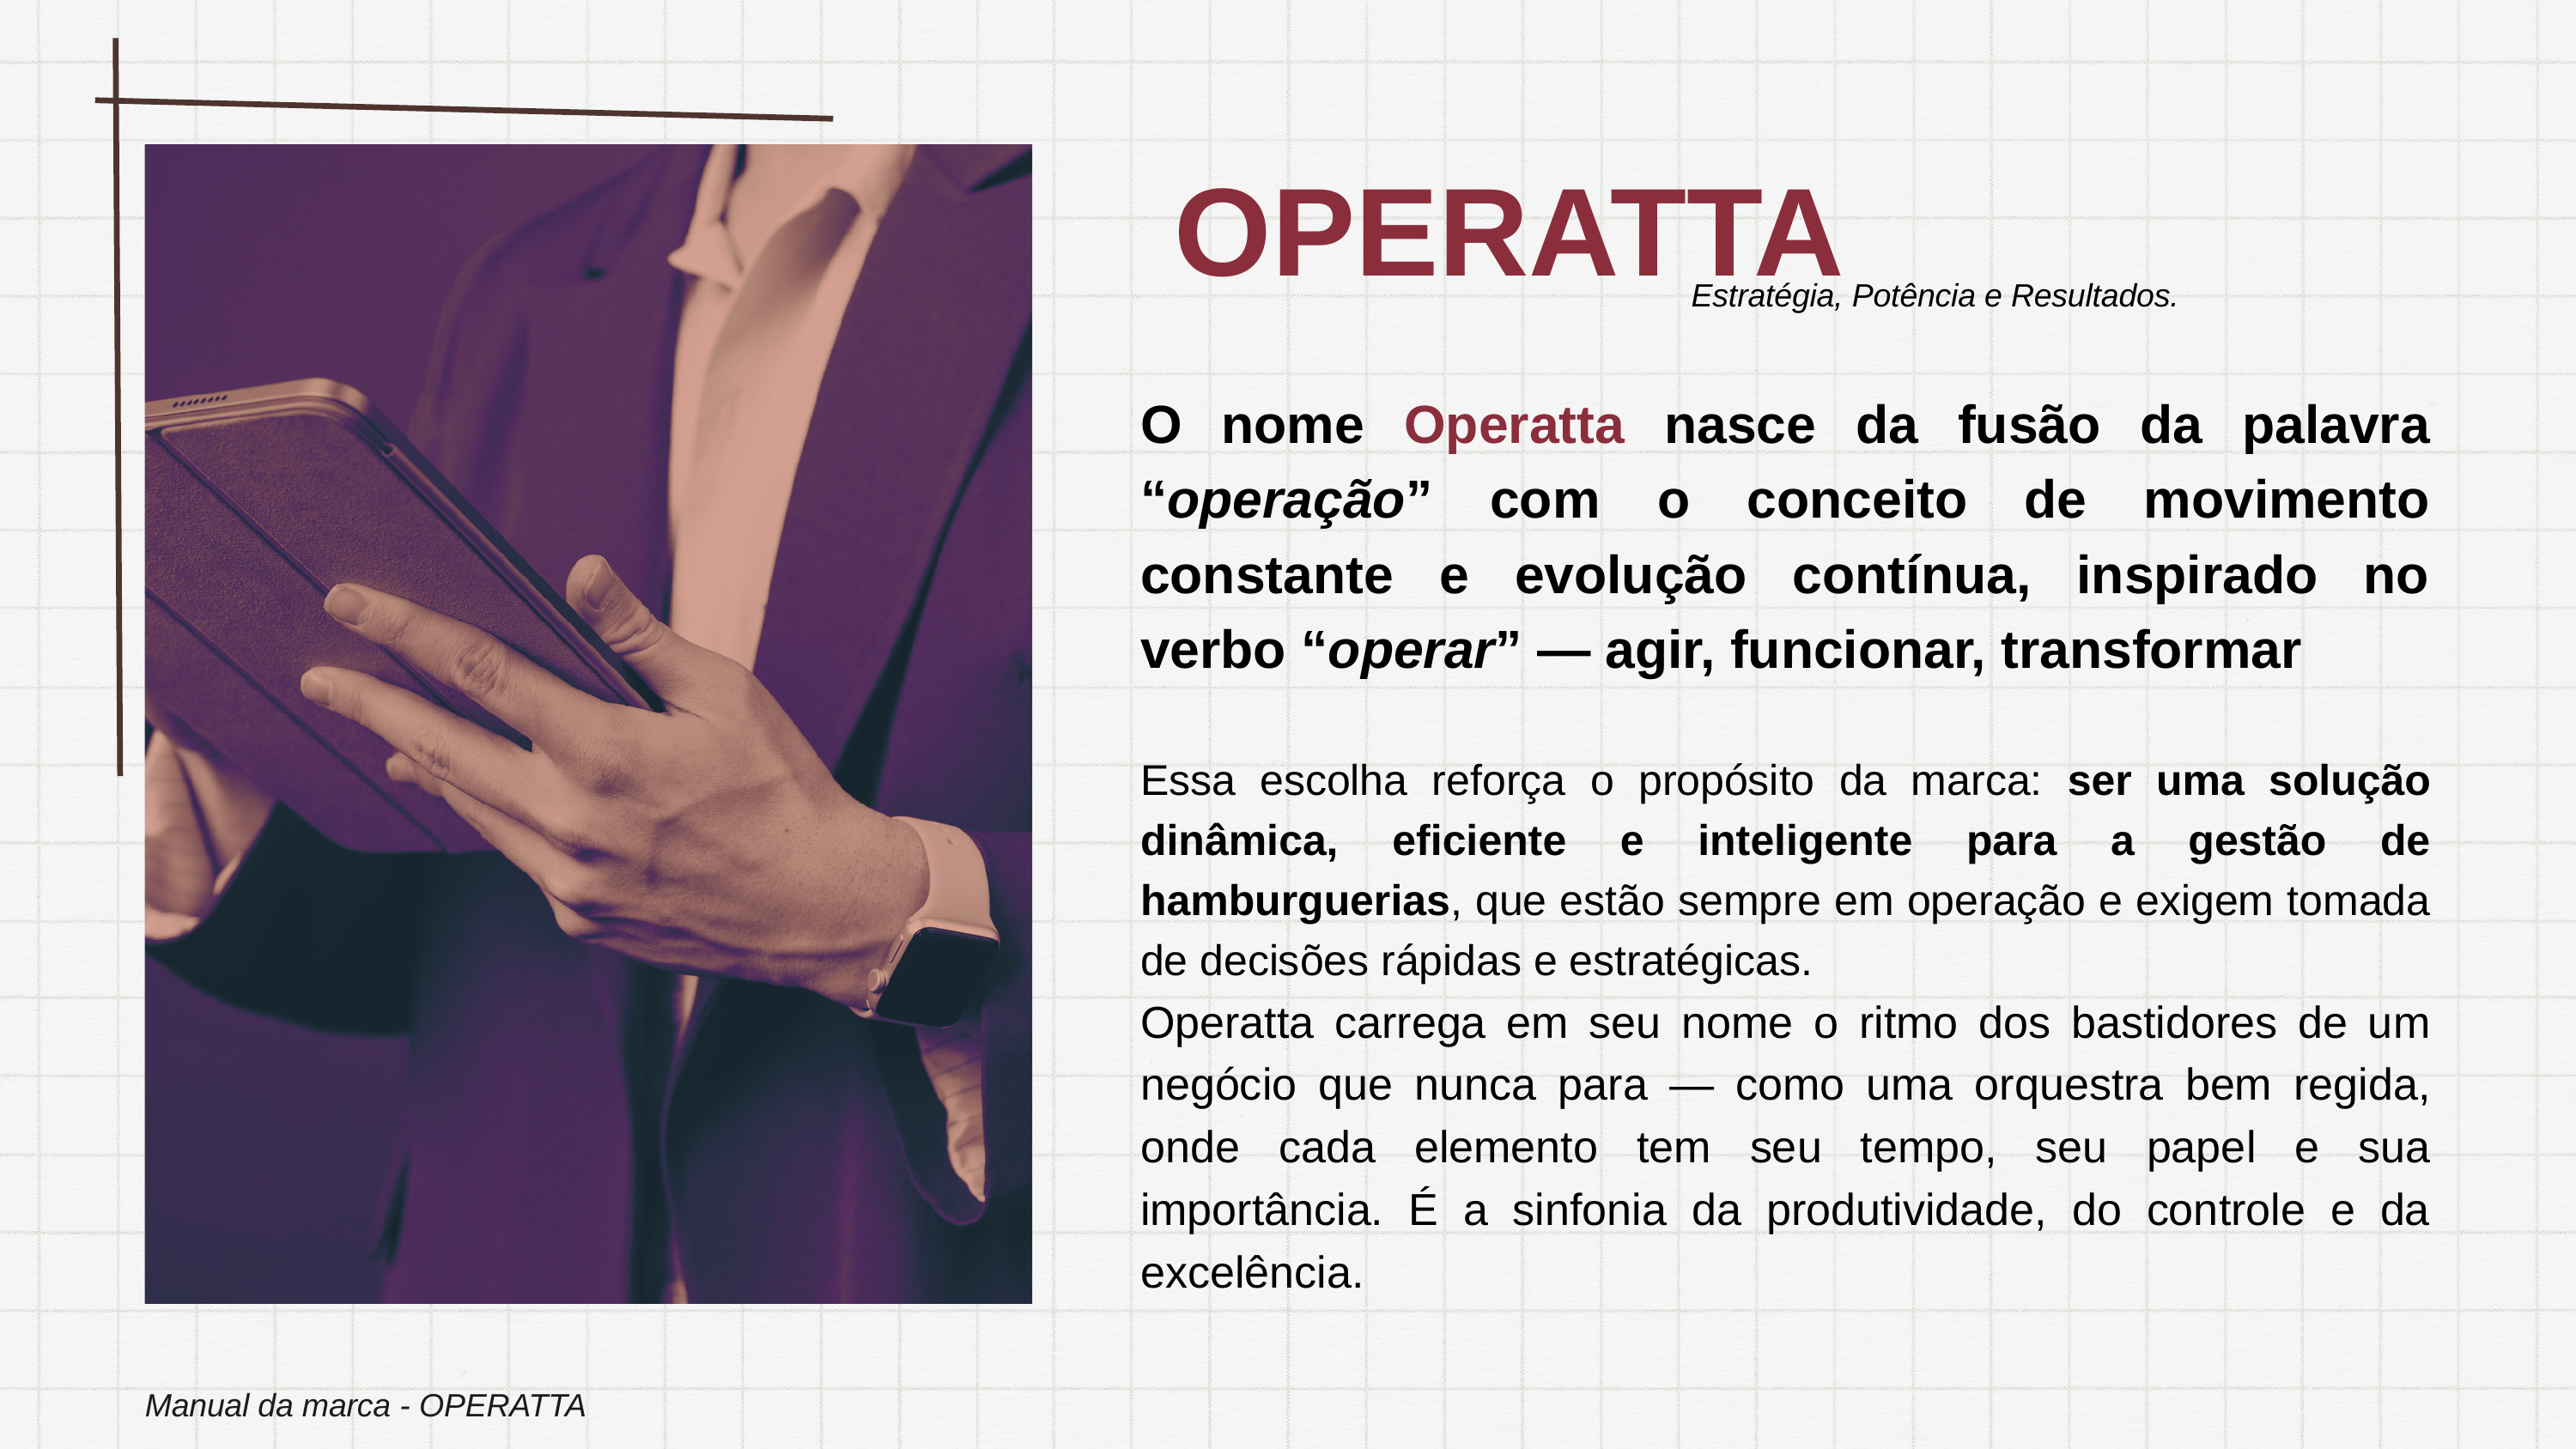

OPERATTA

Estratégia, Potência e Resultados.
O nome Operatta nasce da fusão da palavra “operação” com o conceito de movimento constante e evolução contínua, inspirado no verbo “operar” — agir, funcionar, transformar
Essa escolha reforça o propósito da marca: ser uma solução dinâmica, eficiente e inteligente para a gestão de hamburguerias, que estão sempre em operação e exigem tomada de decisões rápidas e estratégicas.
Operatta carrega em seu nome o ritmo dos bastidores de um negócio que nunca para — como uma orquestra bem regida, onde cada elemento tem seu tempo, seu papel e sua importância. É a sinfonia da produtividade, do controle e da excelência.

Manual da marca - OPERATTA